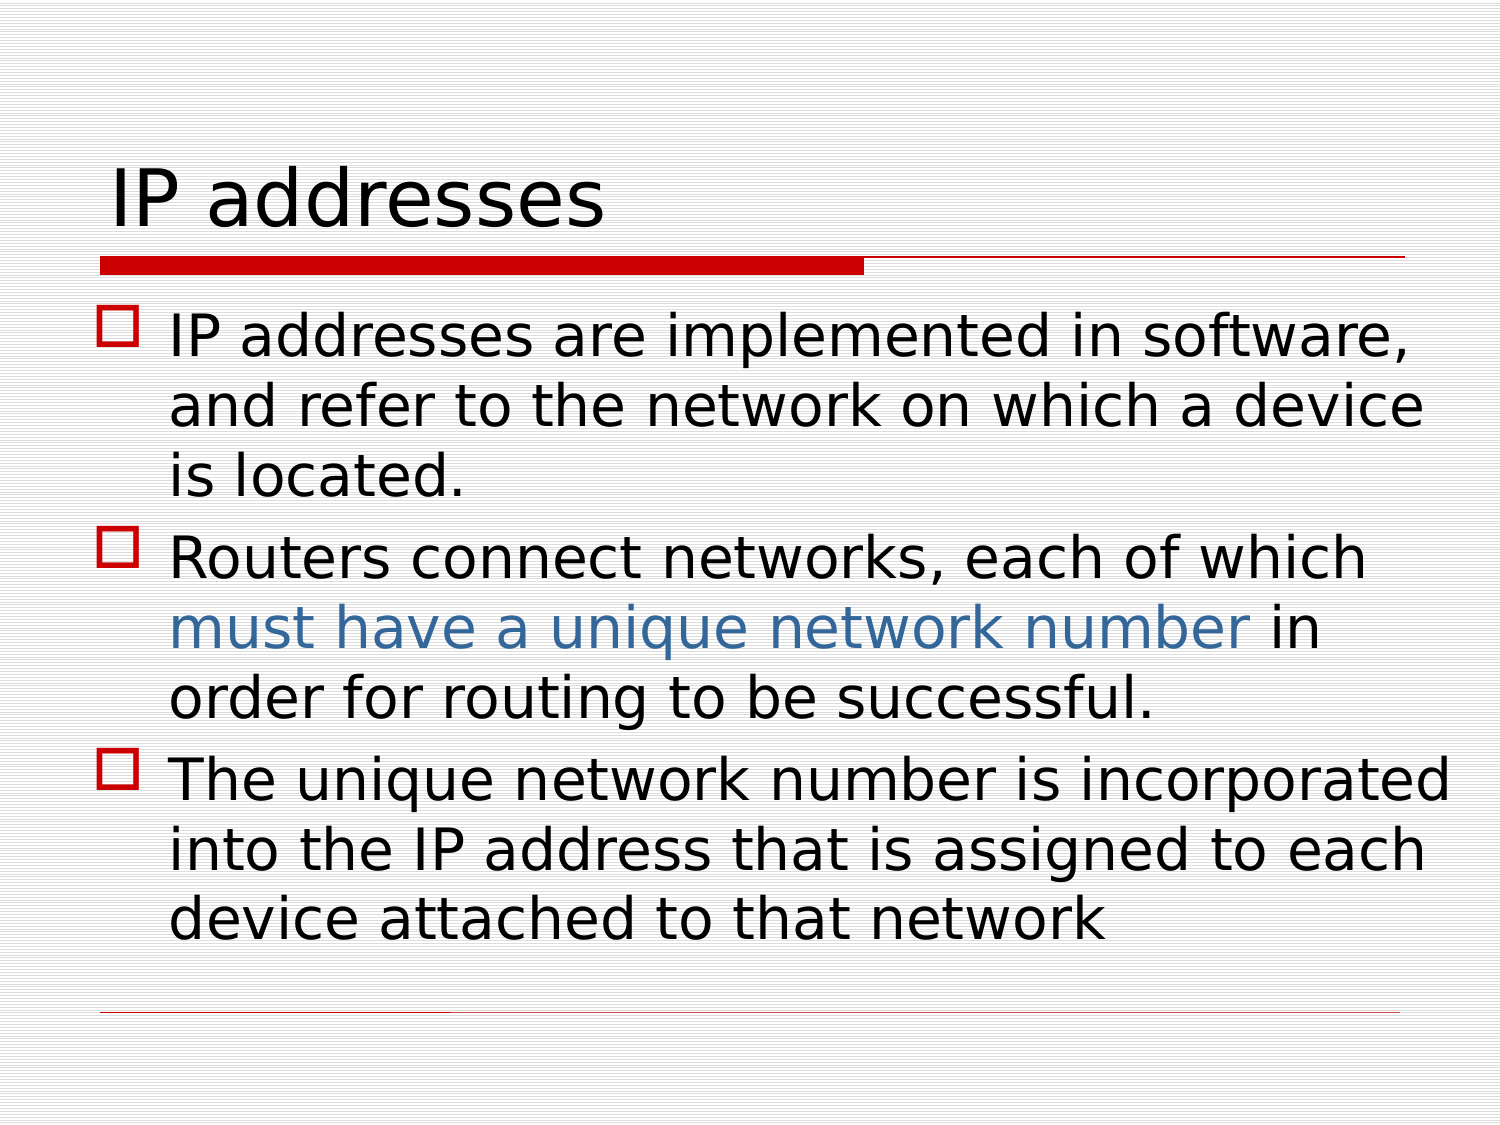

# IP addresses
IP addresses are implemented in software, and refer to the network on which a device is located.
Routers connect networks, each of which must have a unique network number in order for routing to be successful.
The unique network number is incorporated into the IP address that is assigned to each device attached to that network